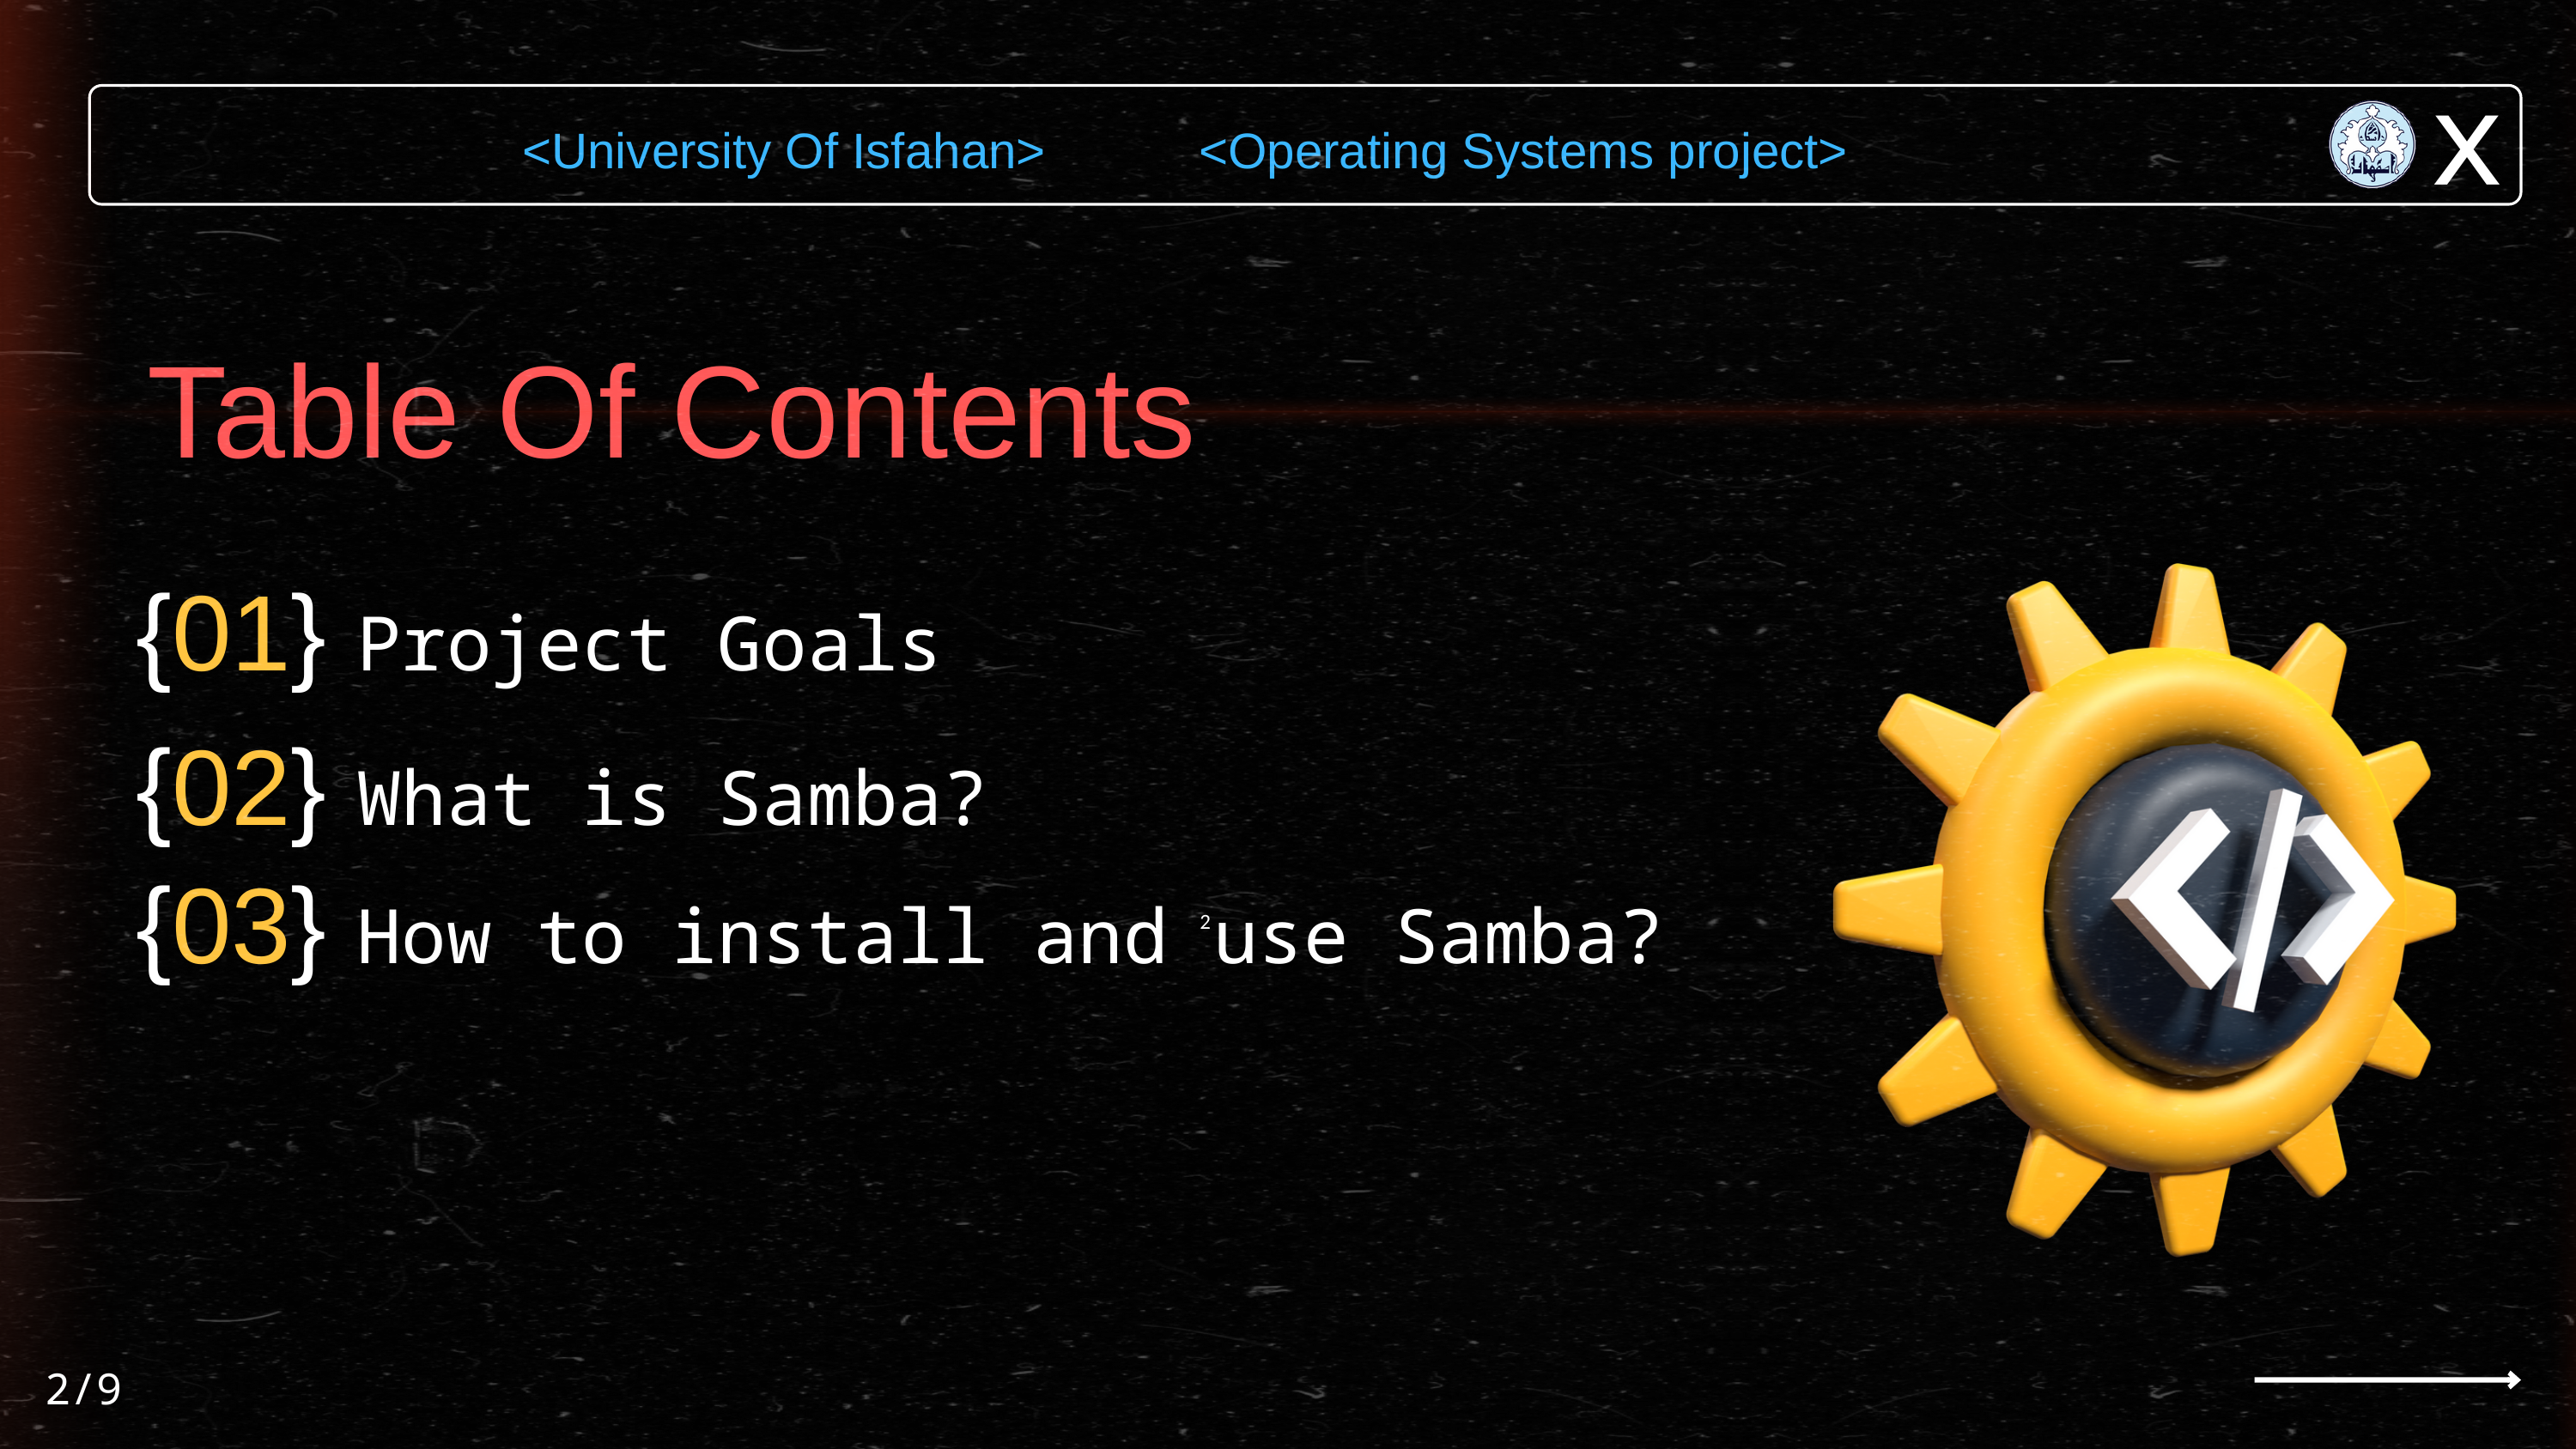

x

<University Of Isfahan>           <Operating Systems project>

Table Of Contents

{01} Project Goals
{02} What is Samba?
{03} How to install and use Samba?
2
2/9